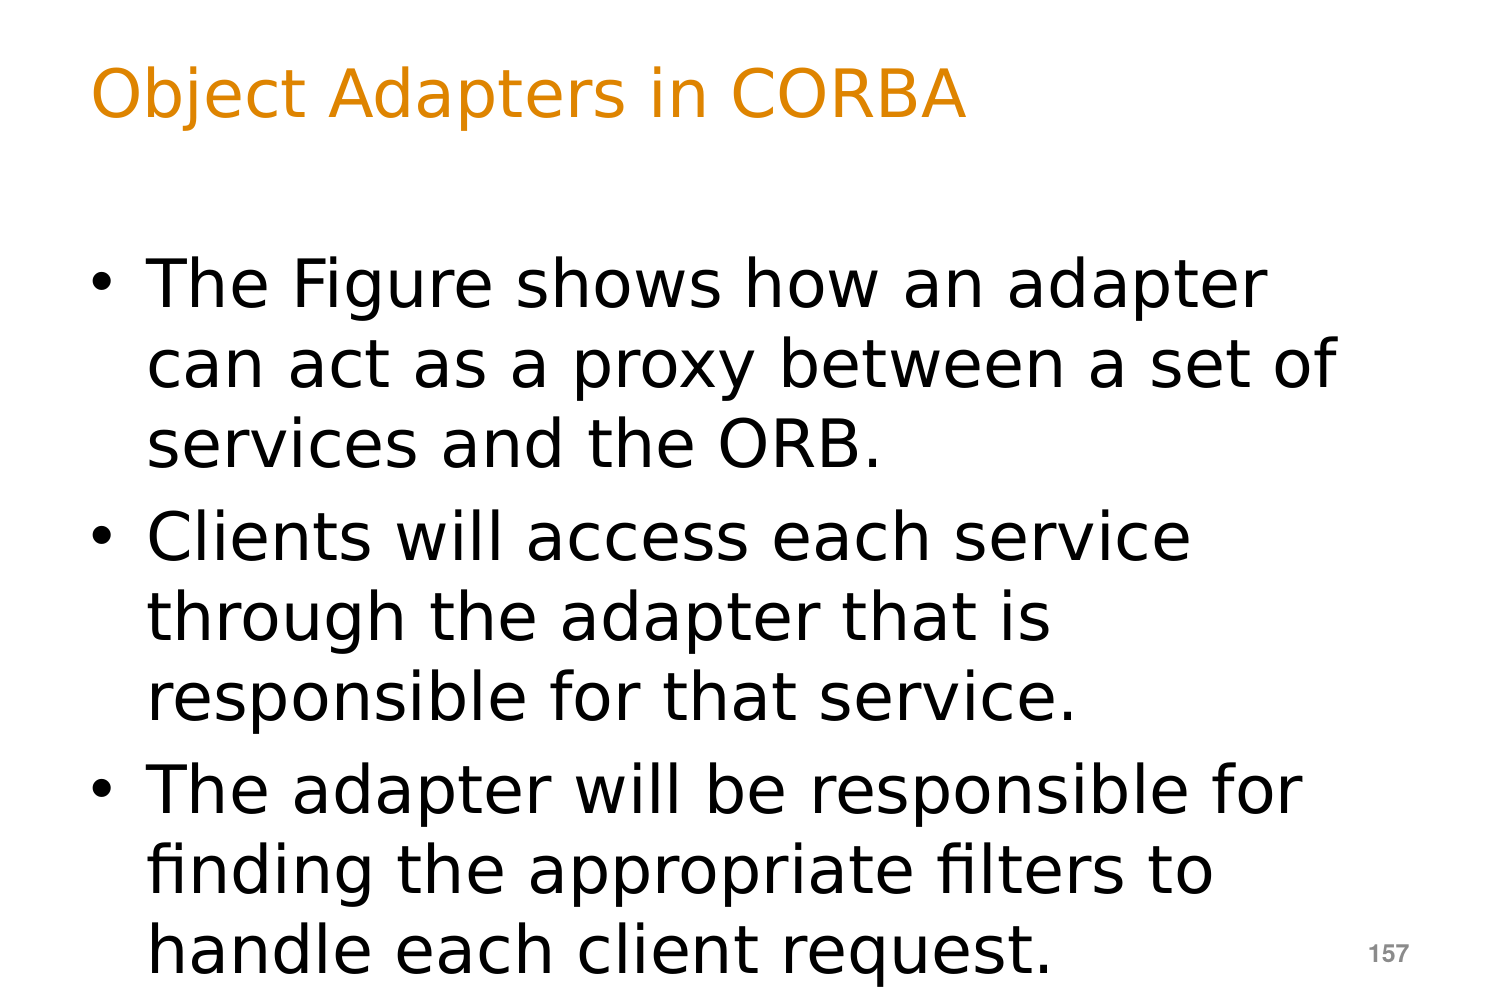

# Object Adapters in CORBA
The Figure shows how an adapter can act as a proxy between a set of services and the ORB.
Clients will access each service through the adapter that is responsible for that service.
The adapter will be responsible for finding the appropriate filters to handle each client request.

157